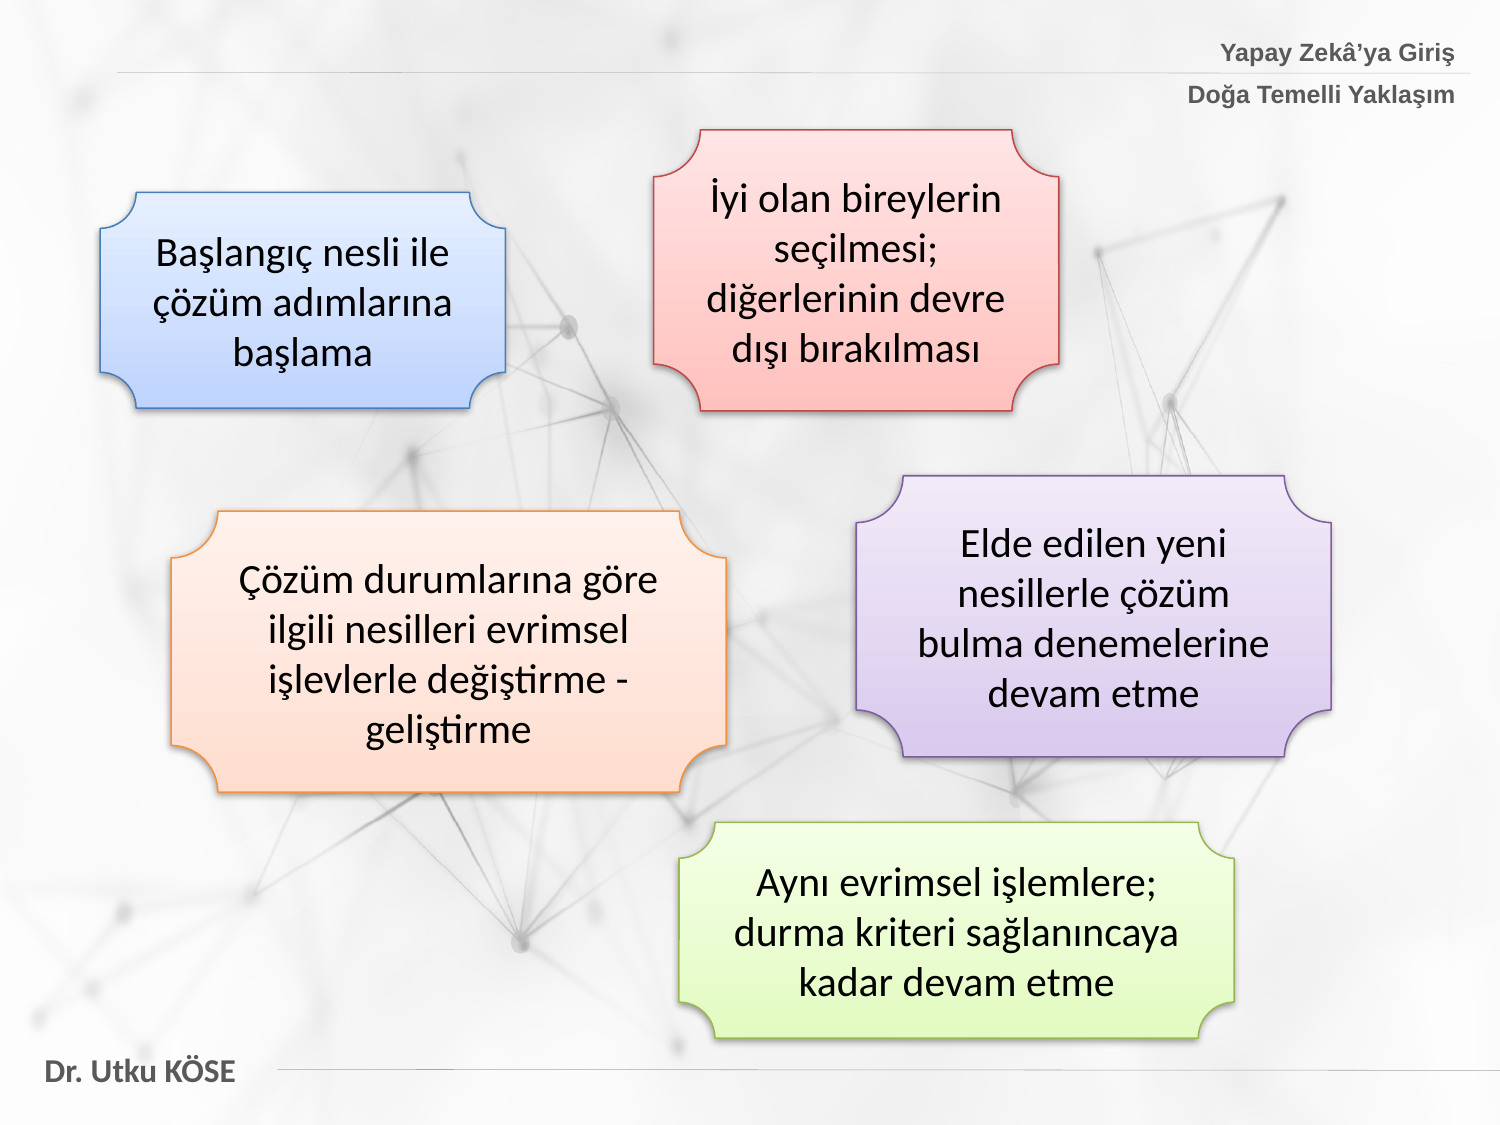

Yapay Zekâ’ya Giriş
Doğa Temelli Yaklaşım
İyi olan bireylerin seçilmesi; diğerlerinin devre dışı bırakılması
Başlangıç nesli ile çözüm adımlarına başlama
Elde edilen yeni nesillerle çözüm bulma denemelerine devam etme
Çözüm durumlarına göre ilgili nesilleri evrimsel işlevlerle değiştirme - geliştirme
Aynı evrimsel işlemlere; durma kriteri sağlanıncaya kadar devam etme